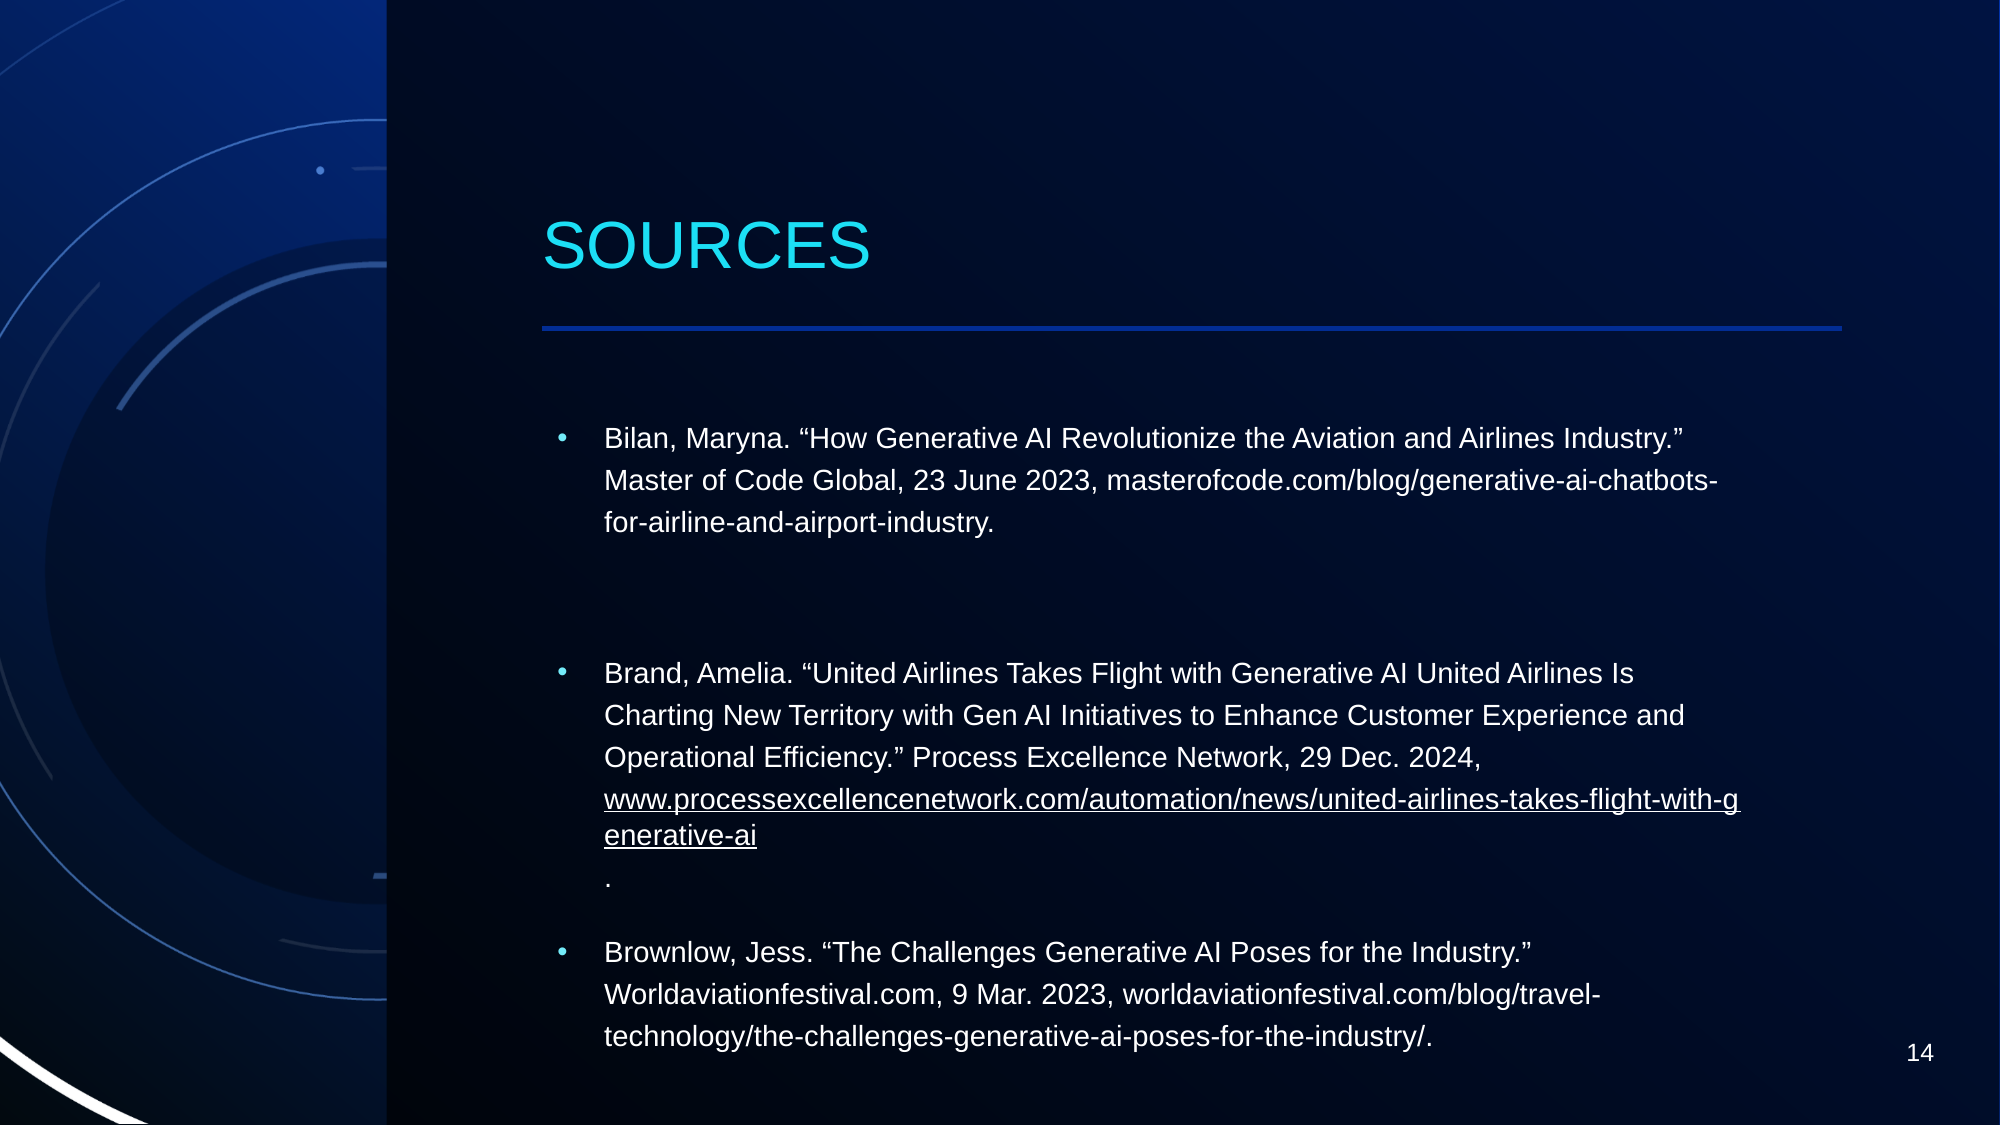

# Sources
Bilan, Maryna. “How Generative AI Revolutionize the Aviation and Airlines Industry.” Master of Code Global, 23 June 2023, masterofcode.com/blog/generative-ai-chatbots-for-airline-and-airport-industry.

Brand, Amelia. “United Airlines Takes Flight with Generative AI United Airlines Is Charting New Territory with Gen AI Initiatives to Enhance Customer Experience and Operational Efficiency.” Process Excellence Network, 29 Dec. 2024, www.processexcellencenetwork.com/automation/news/united-airlines-takes-flight-with-generative-ai.
Brownlow, Jess. “The Challenges Generative AI Poses for the Industry.” Worldaviationfestival.com, 9 Mar. 2023, worldaviationfestival.com/blog/travel-technology/the-challenges-generative-ai-poses-for-the-industry/.

14